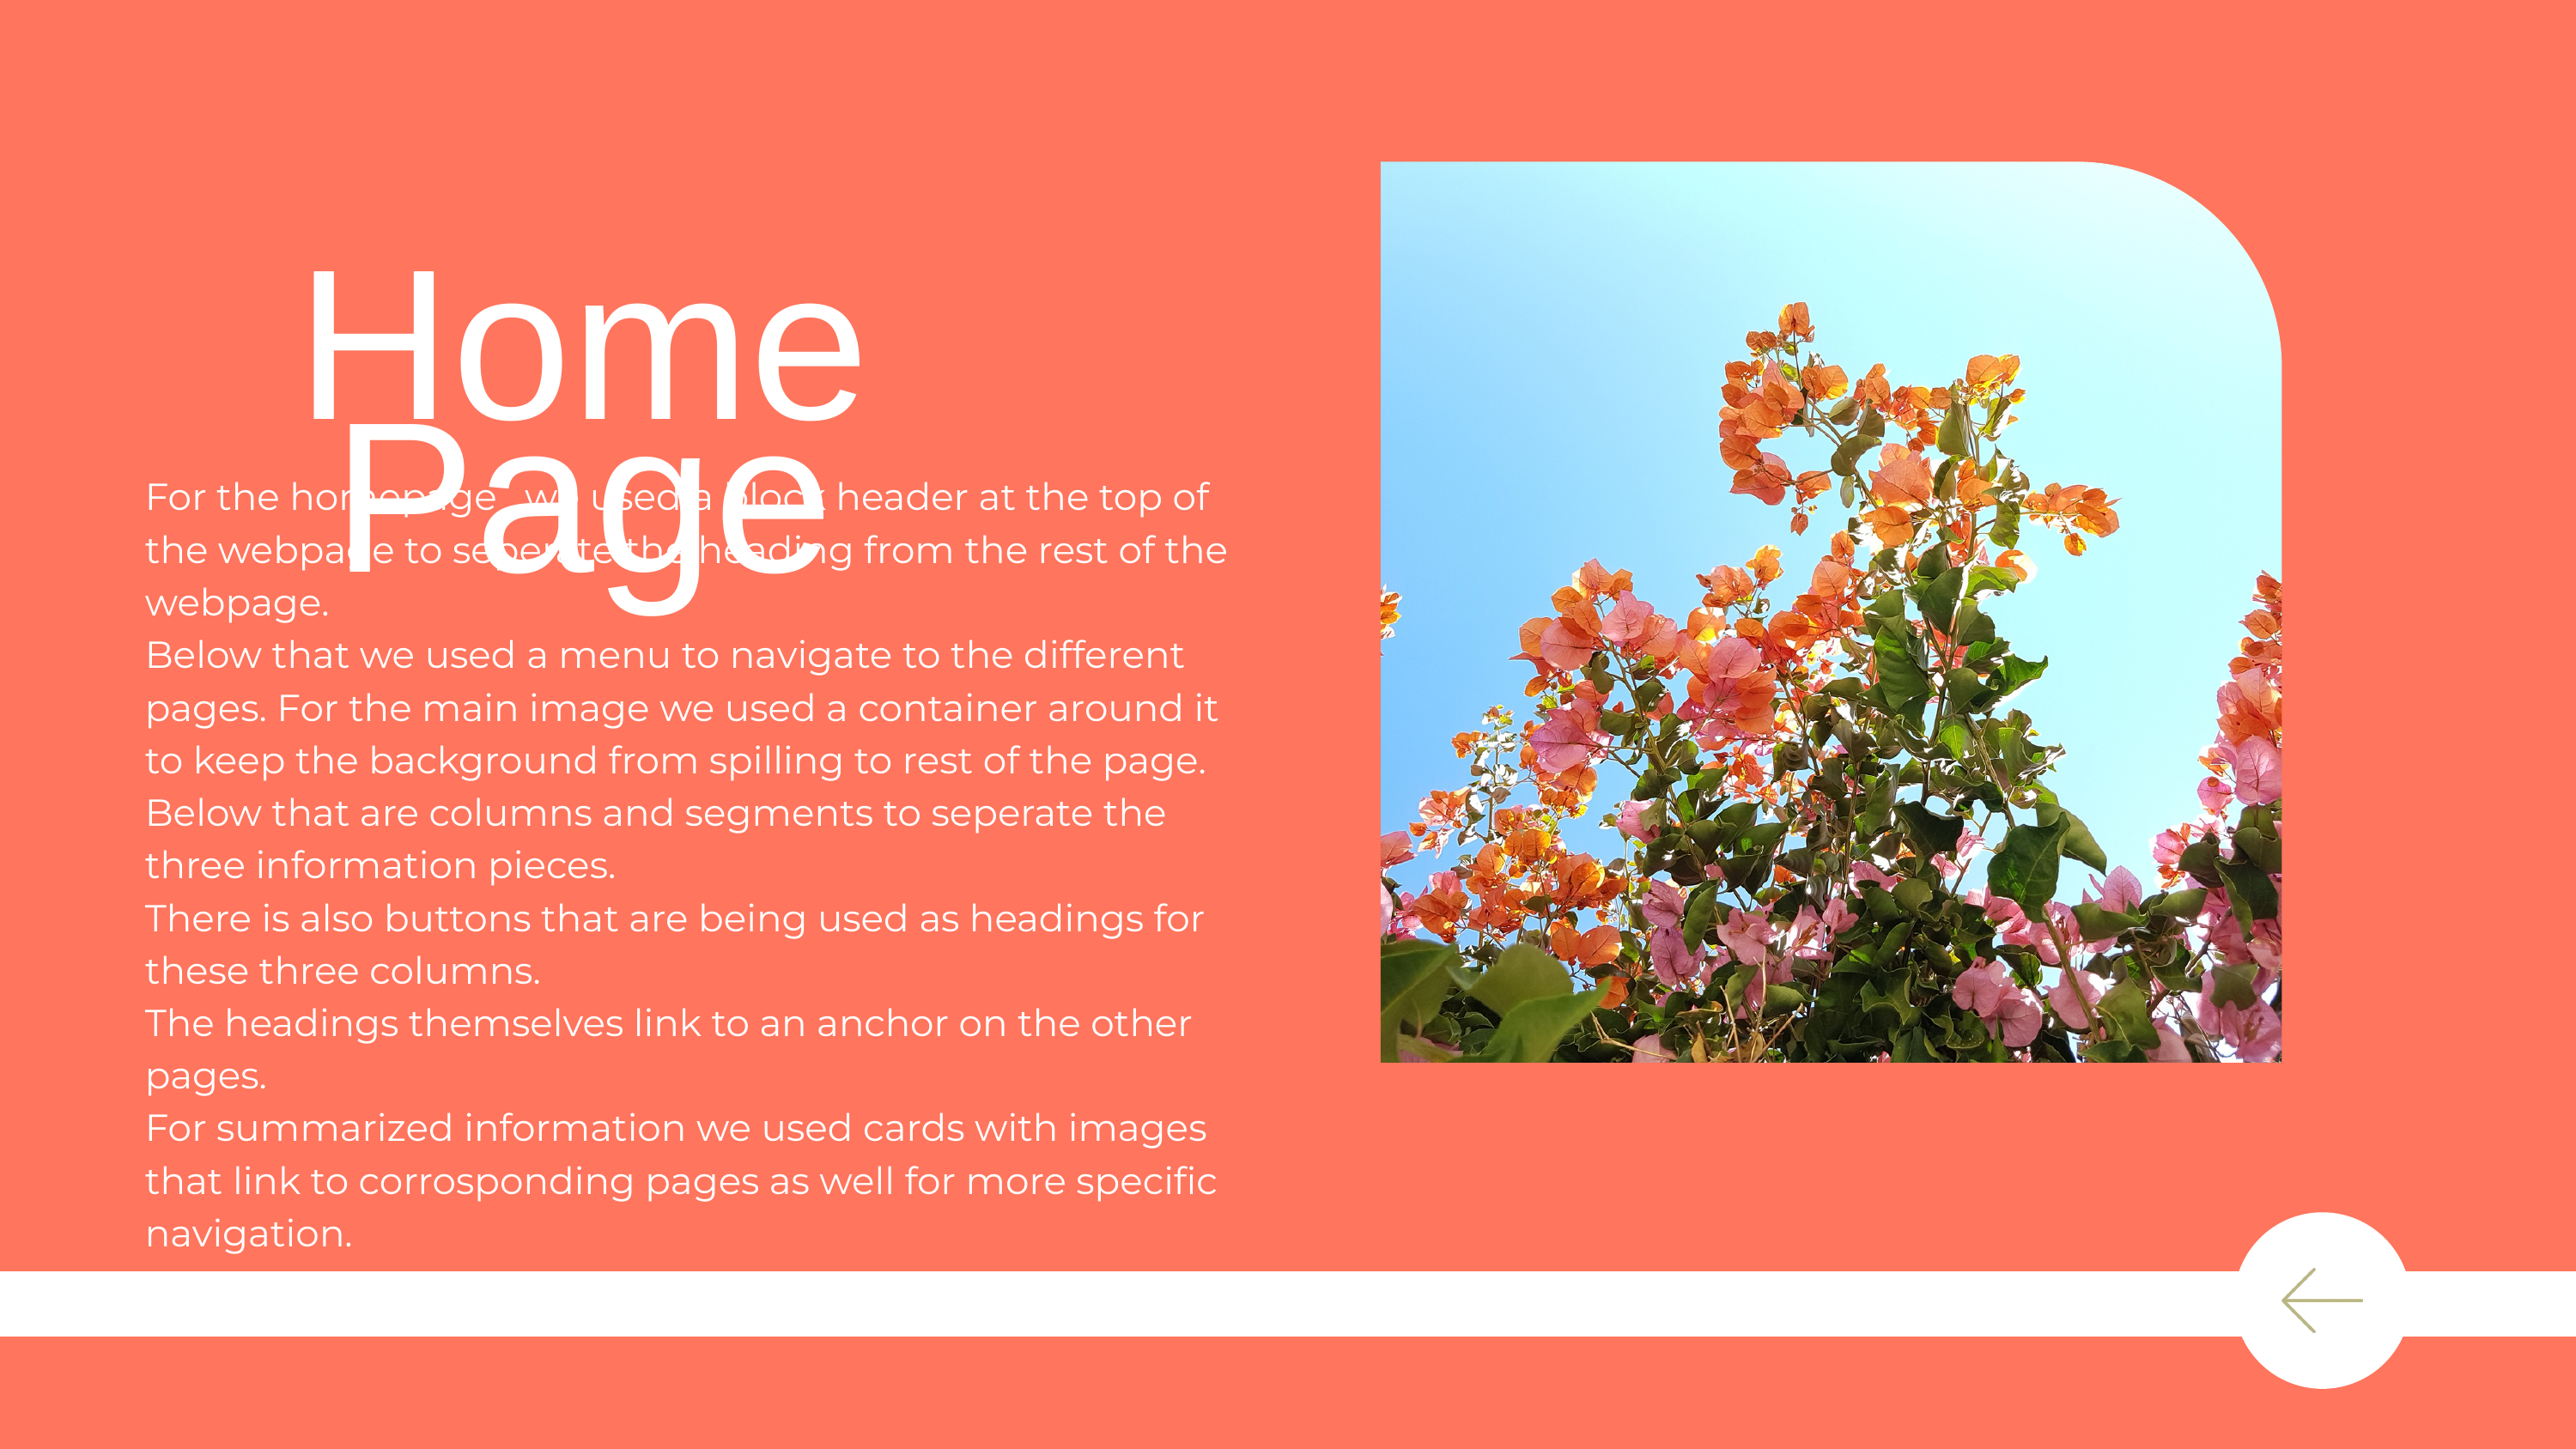

Home Page
For the homepage , we used a block header at the top of the webpage to seperate the heading from the rest of the webpage.
Below that we used a menu to navigate to the different pages. For the main image we used a container around it to keep the background from spilling to rest of the page.
Below that are columns and segments to seperate the three information pieces.
There is also buttons that are being used as headings for these three columns.
The headings themselves link to an anchor on the other pages.
For summarized information we used cards with images that link to corrosponding pages as well for more specific navigation.